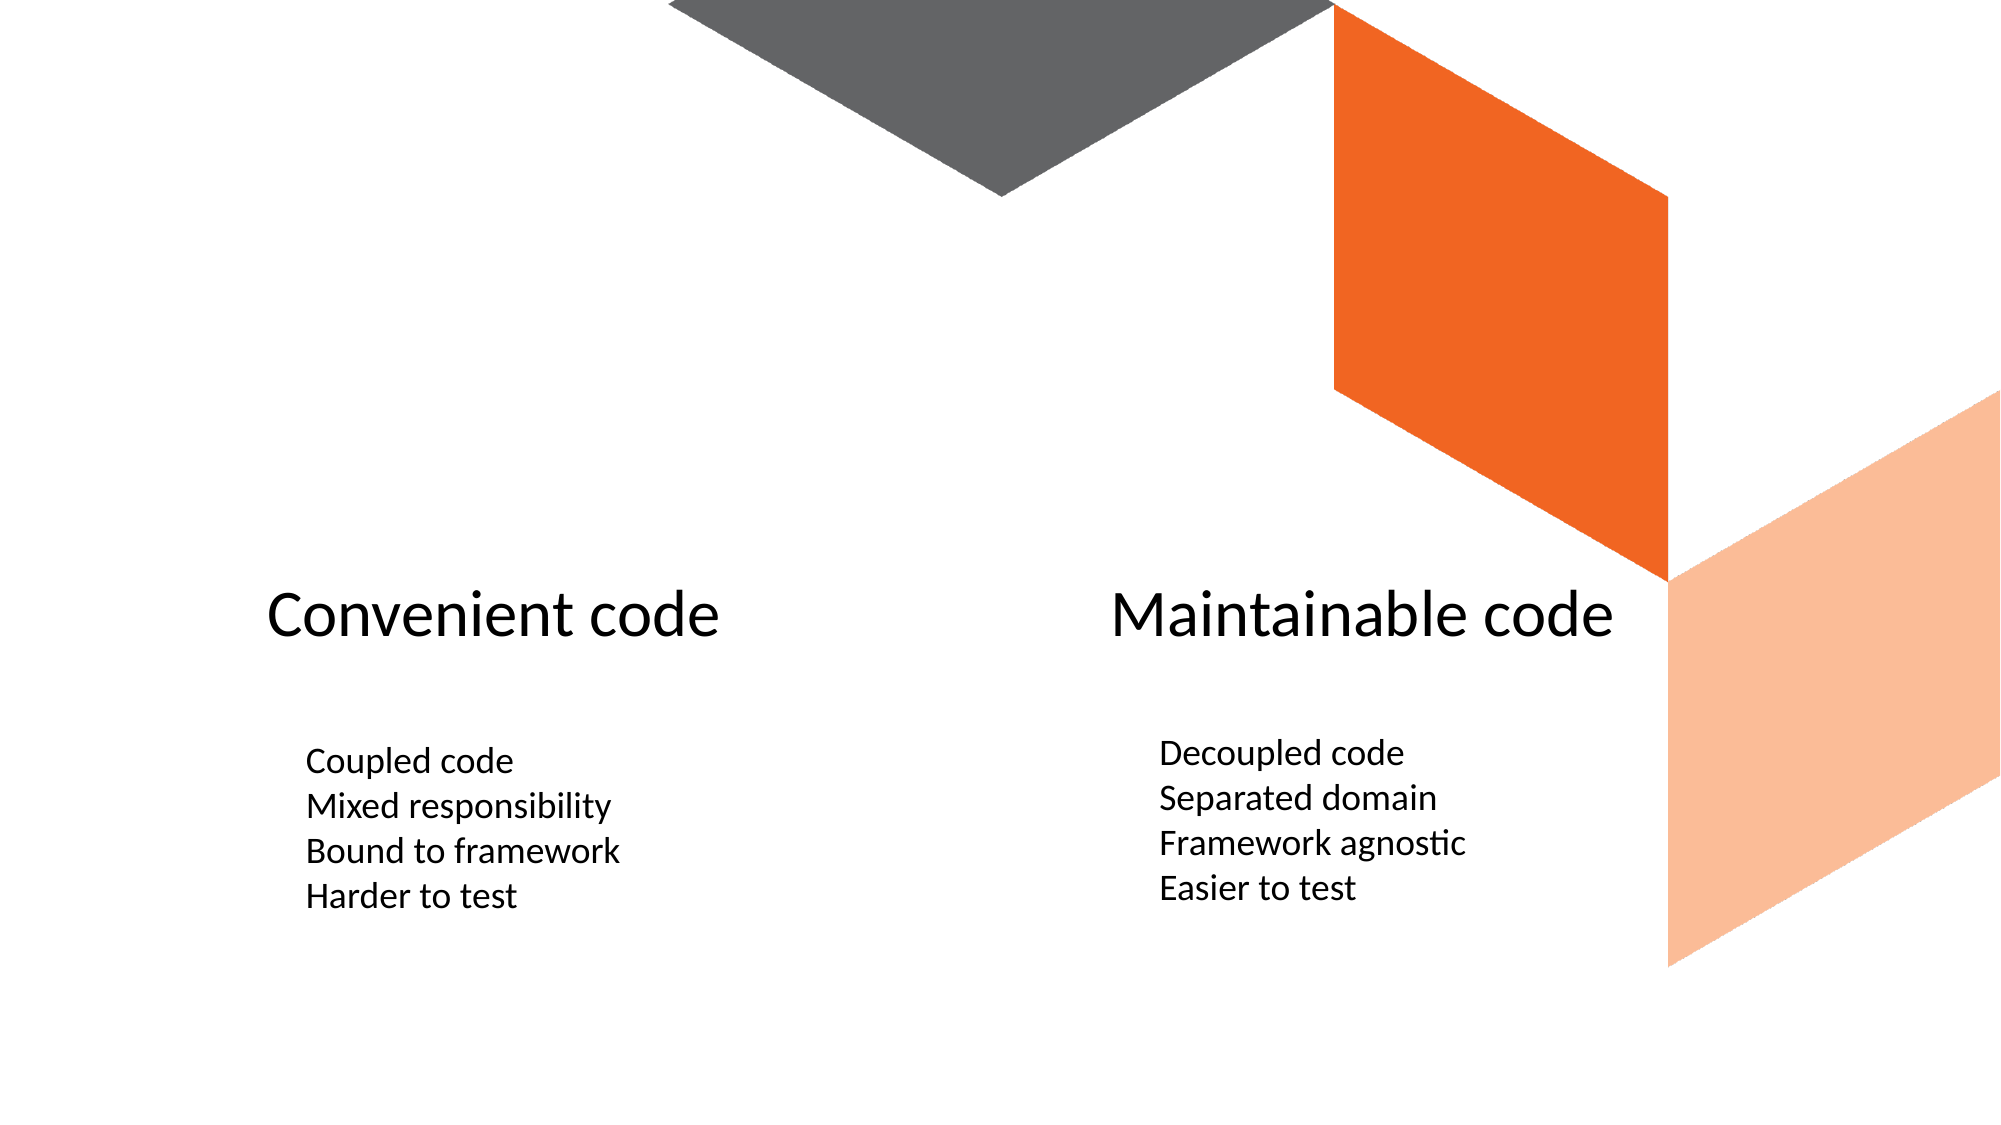

Maintainable code
Convenient code
Decoupled code
Separated domain
Framework agnostic
Easier to test
Coupled code
Mixed responsibility
Bound to framework
Harder to test